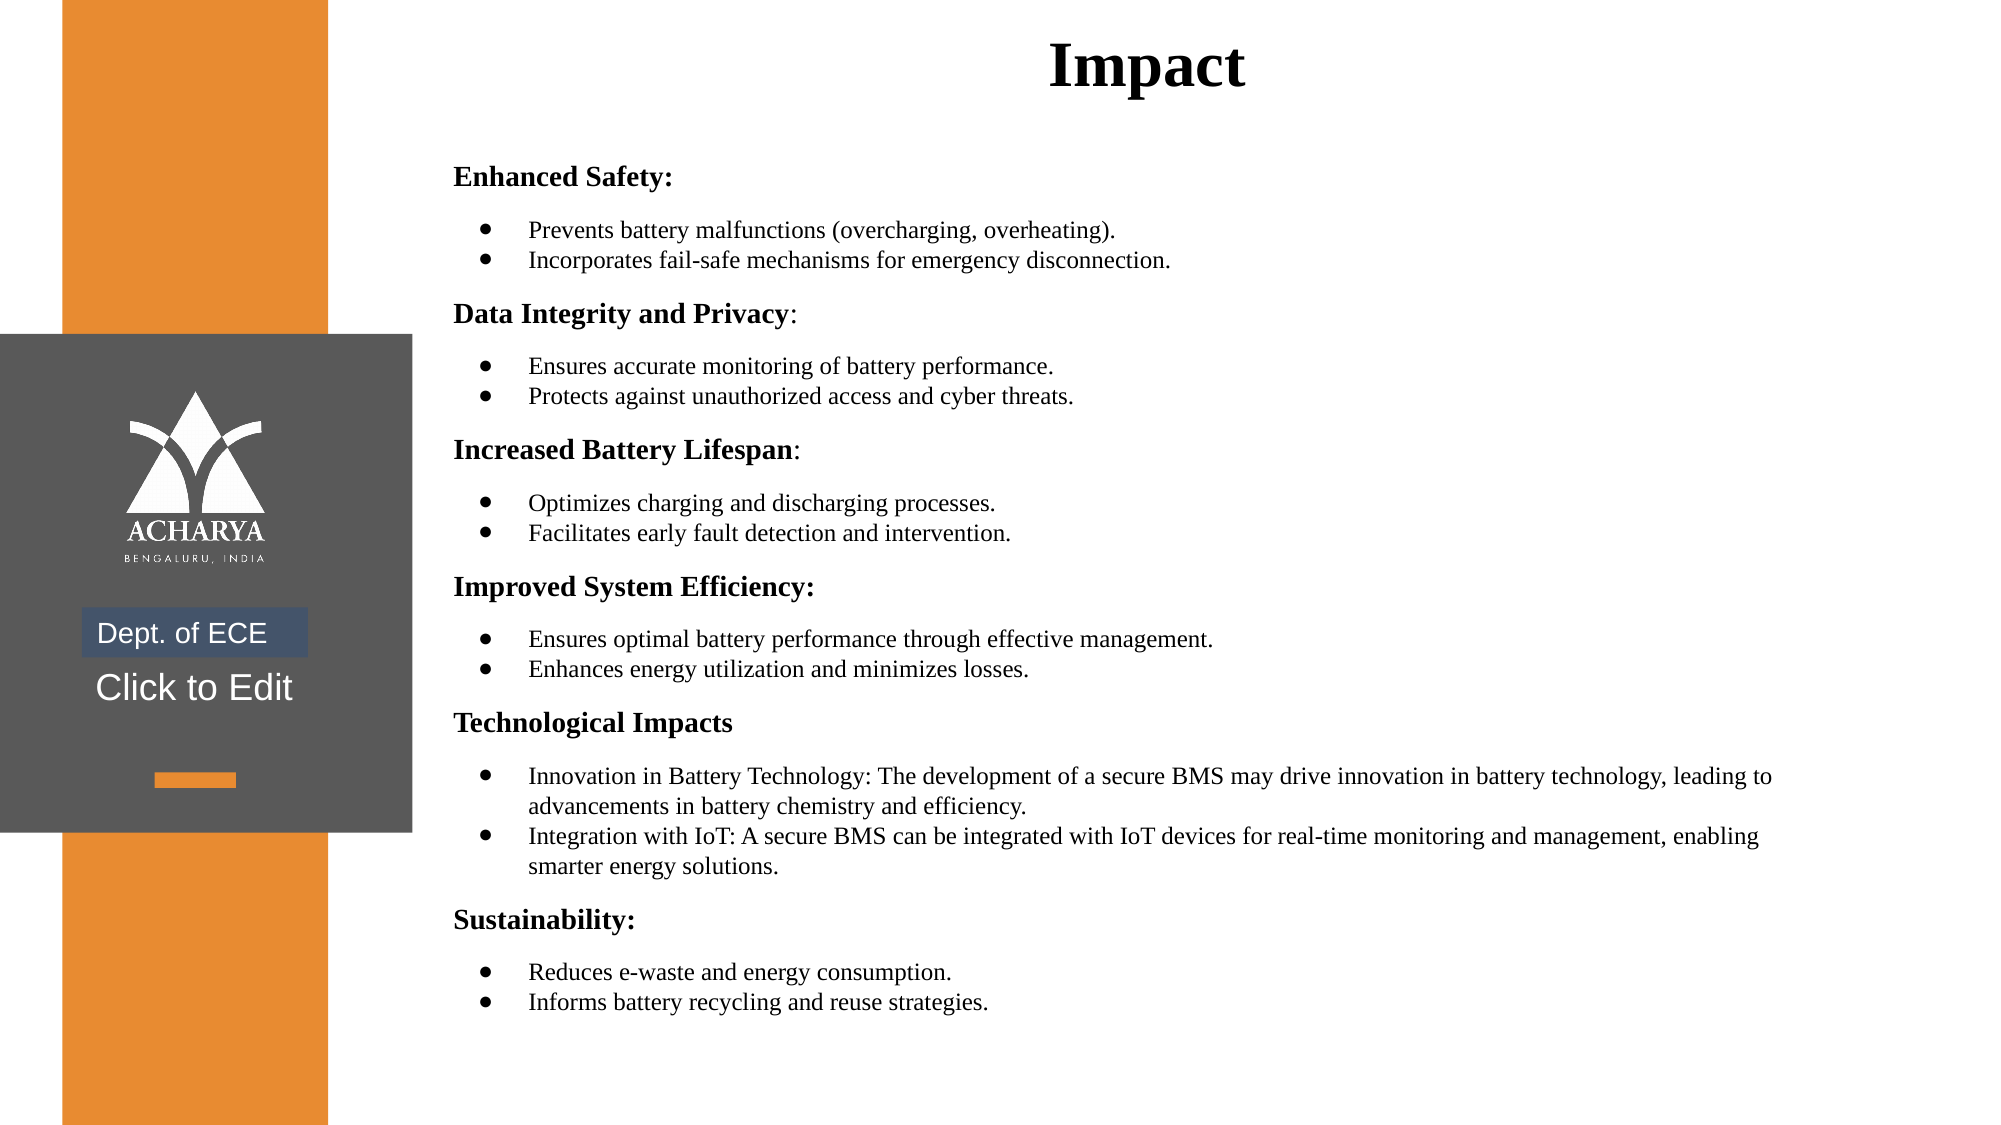

# Impact
Enhanced Safety:
Prevents battery malfunctions (overcharging, overheating).
Incorporates fail-safe mechanisms for emergency disconnection.
Data Integrity and Privacy:
Ensures accurate monitoring of battery performance.
Protects against unauthorized access and cyber threats.
Increased Battery Lifespan:
Optimizes charging and discharging processes.
Facilitates early fault detection and intervention.
Improved System Efficiency:
Ensures optimal battery performance through effective management.
Enhances energy utilization and minimizes losses.
Technological Impacts
Innovation in Battery Technology: The development of a secure BMS may drive innovation in battery technology, leading to advancements in battery chemistry and efficiency.
Integration with IoT: A secure BMS can be integrated with IoT devices for real-time monitoring and management, enabling smarter energy solutions.
Sustainability:
Reduces e-waste and energy consumption.
Informs battery recycling and reuse strategies.

Dept. of ECE